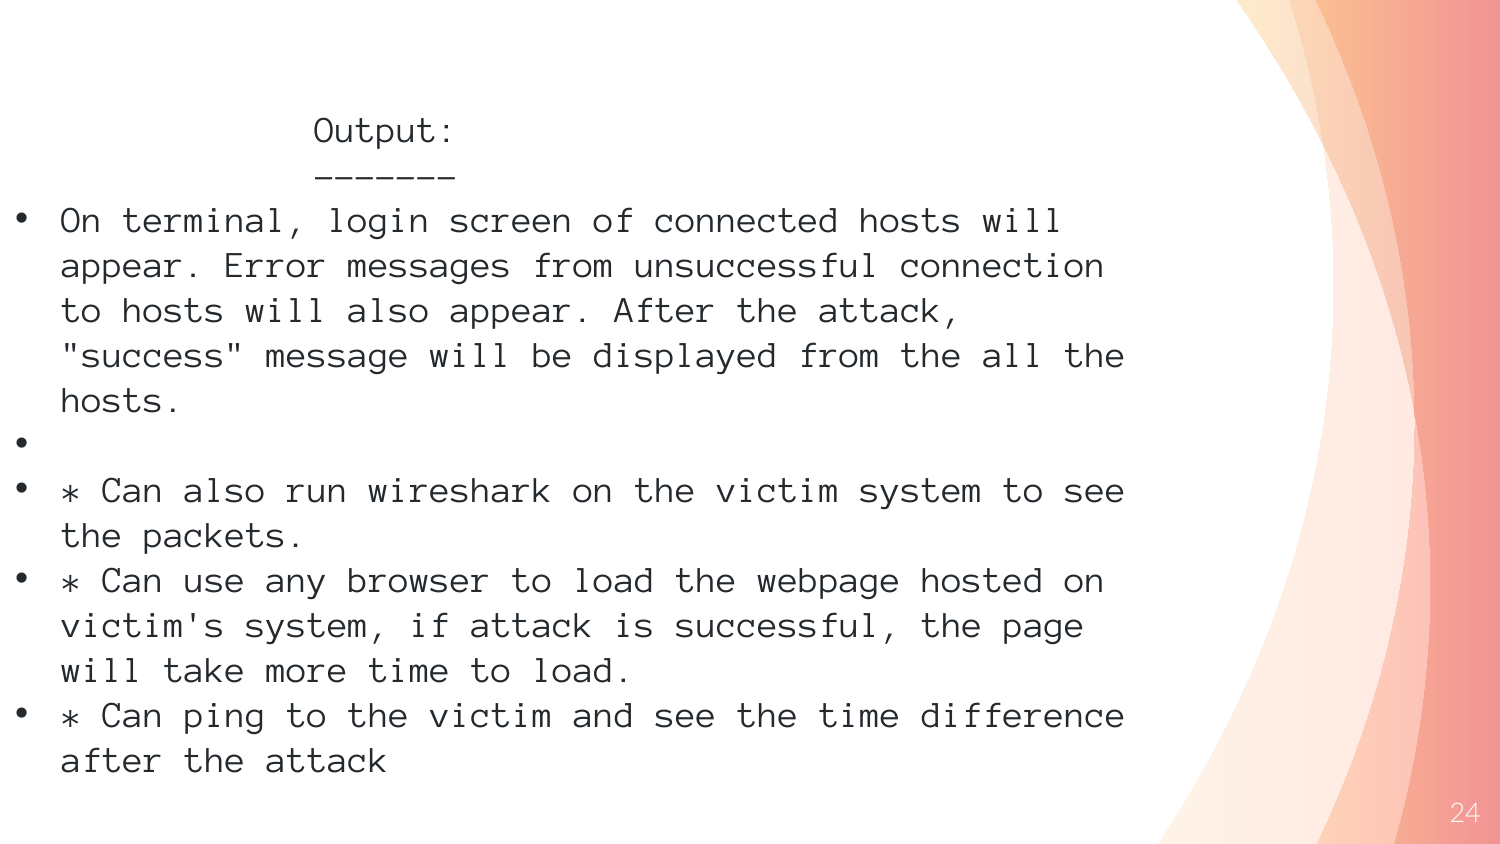

Output:
              	-------
On terminal, login screen of connected hosts will appear. Error messages from unsuccessful connection to hosts will also appear. After the attack, "success" message will be displayed from the all the hosts.

* Can also run wireshark on the victim system to see the packets.
* Can use any browser to load the webpage hosted on victim's system, if attack is successful, the page will take more time to load.
* Can ping to the victim and see the time difference after the attack
24